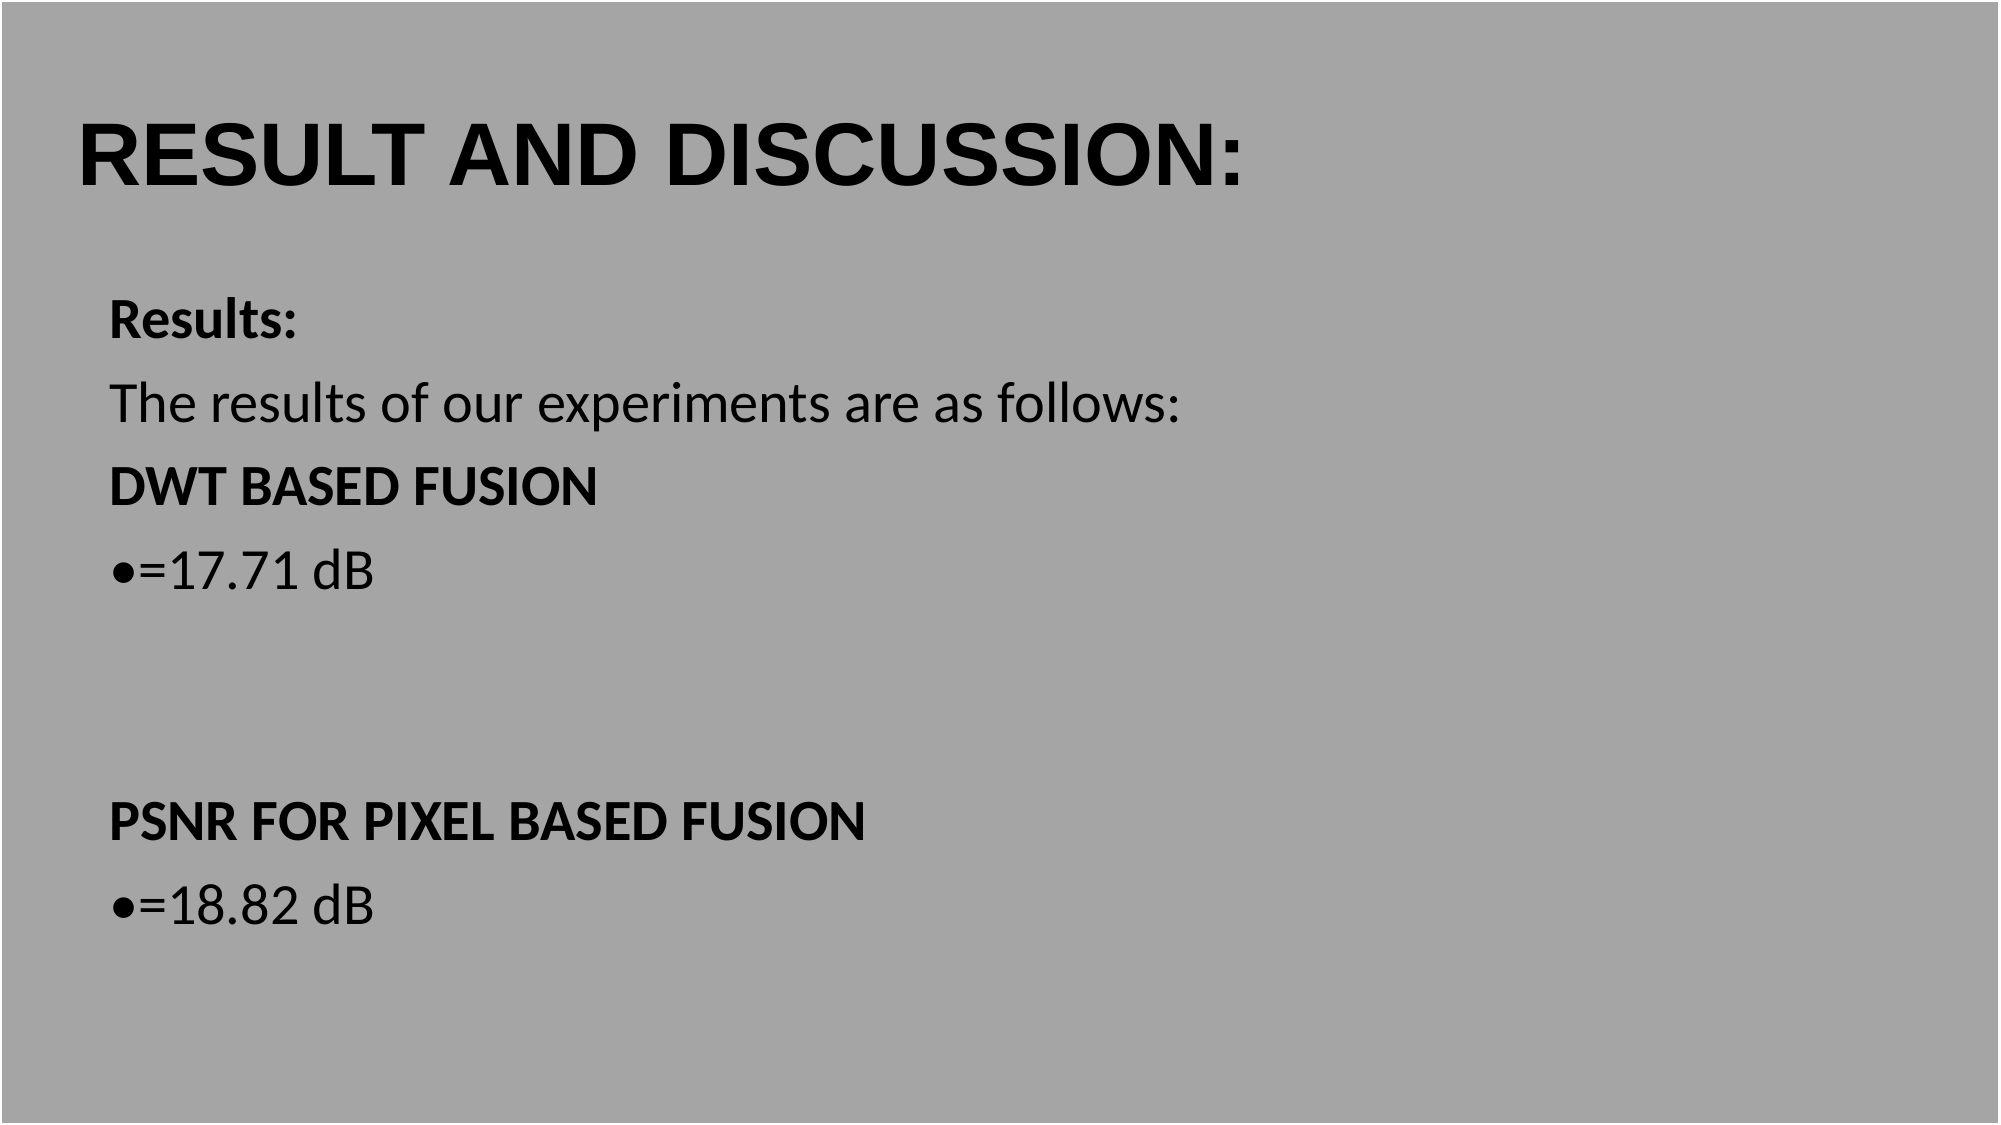

RESULT AND DISCUSSION:

Results:
The results of our experiments are as follows:
DWT BASED FUSION
•=17.71 dB

PSNR FOR PIXEL BASED FUSION
•=18.82 dB